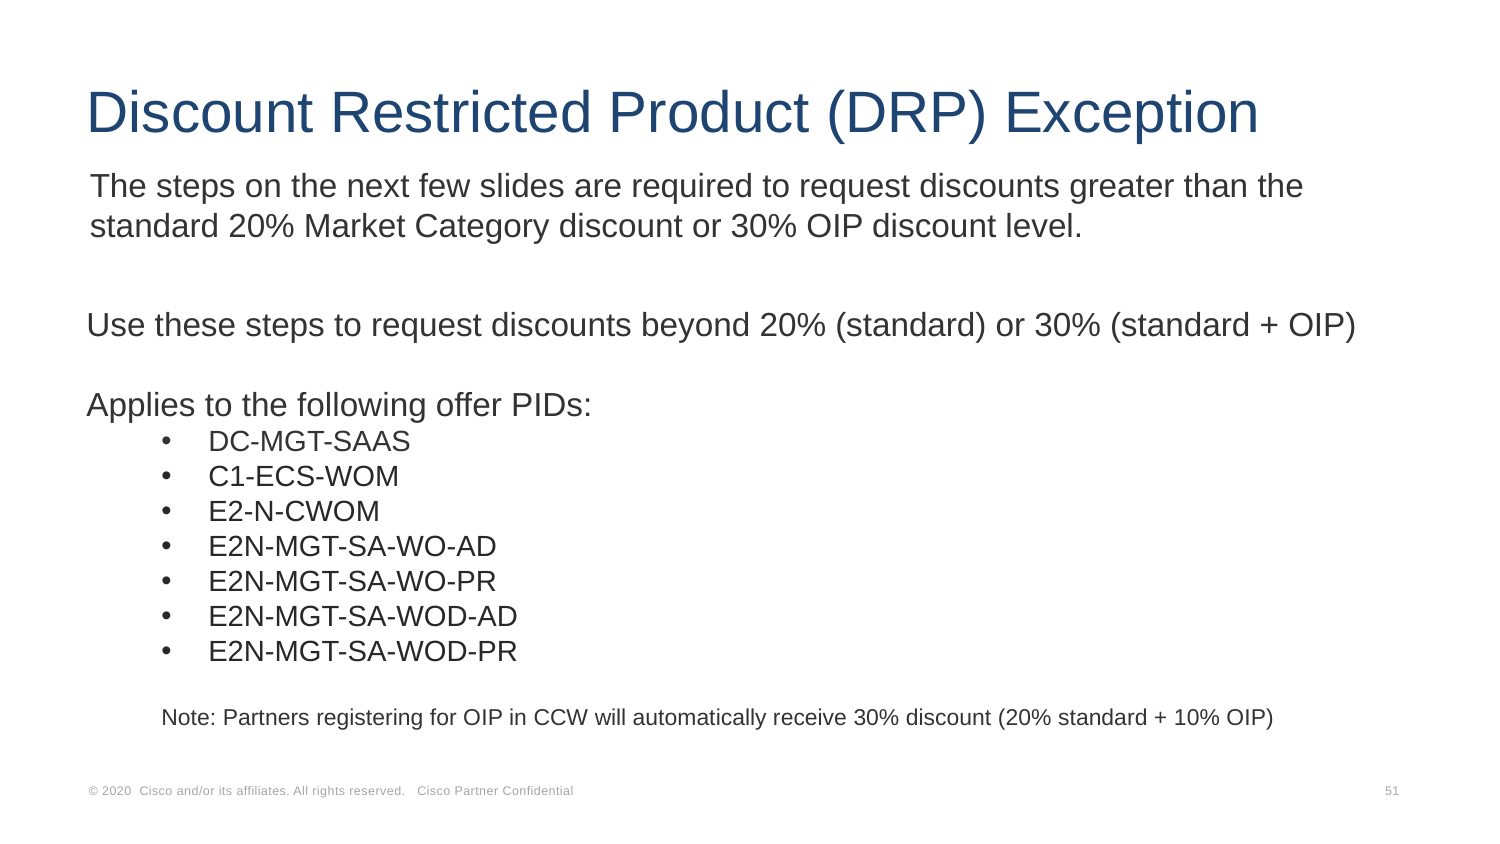

# Discount Restricted Product (DRP) Exception
The steps on the next few slides are required to request discounts greater than the standard 20% Market Category discount or 30% OIP discount level.
Use these steps to request discounts beyond 20% (standard) or 30% (standard + OIP)

Applies to the following offer PIDs:
DC-MGT-SAAS
C1-ECS-WOM
E2-N-CWOM
E2N-MGT-SA-WO-AD
E2N-MGT-SA-WO-PR
E2N-MGT-SA-WOD-AD
E2N-MGT-SA-WOD-PR

Note: Partners registering for OIP in CCW will automatically receive 30% discount (20% standard + 10% OIP)